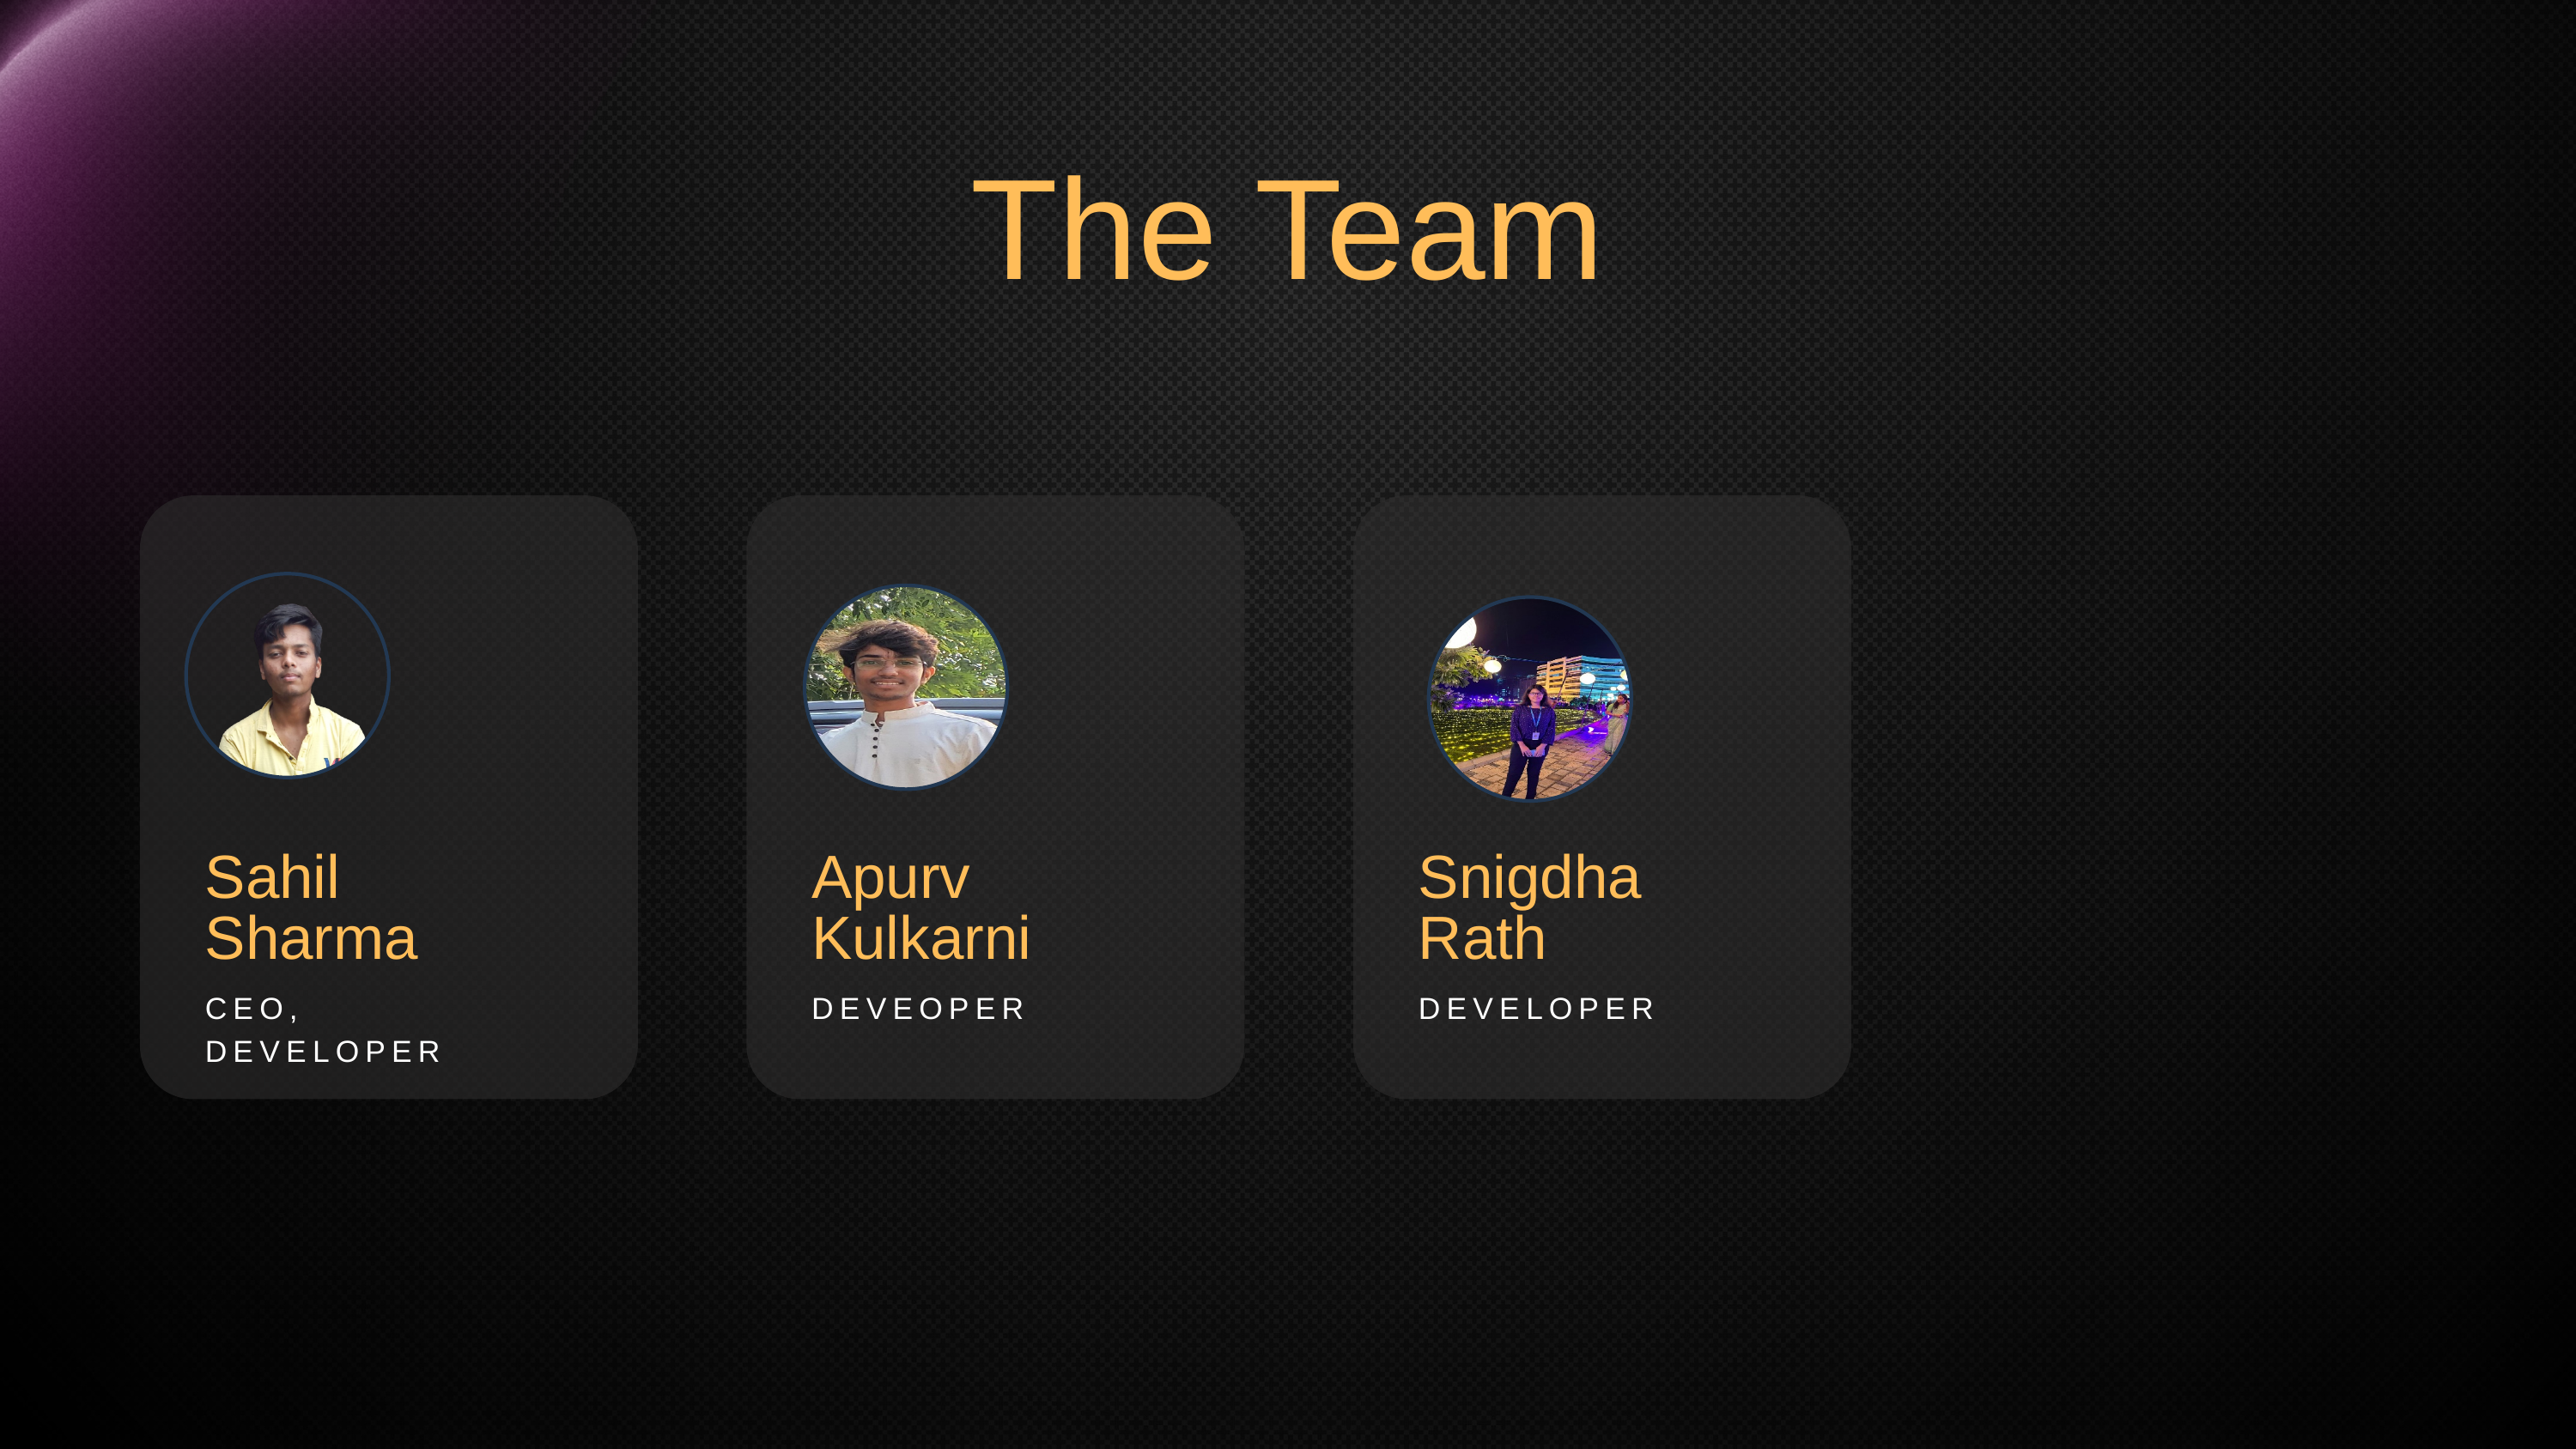

The Team

Sahil
Sharma
Apurv
Kulkarni
Snigdha
Rath
CEO, DEVELOPER
DEVEOPER
DEVELOPER